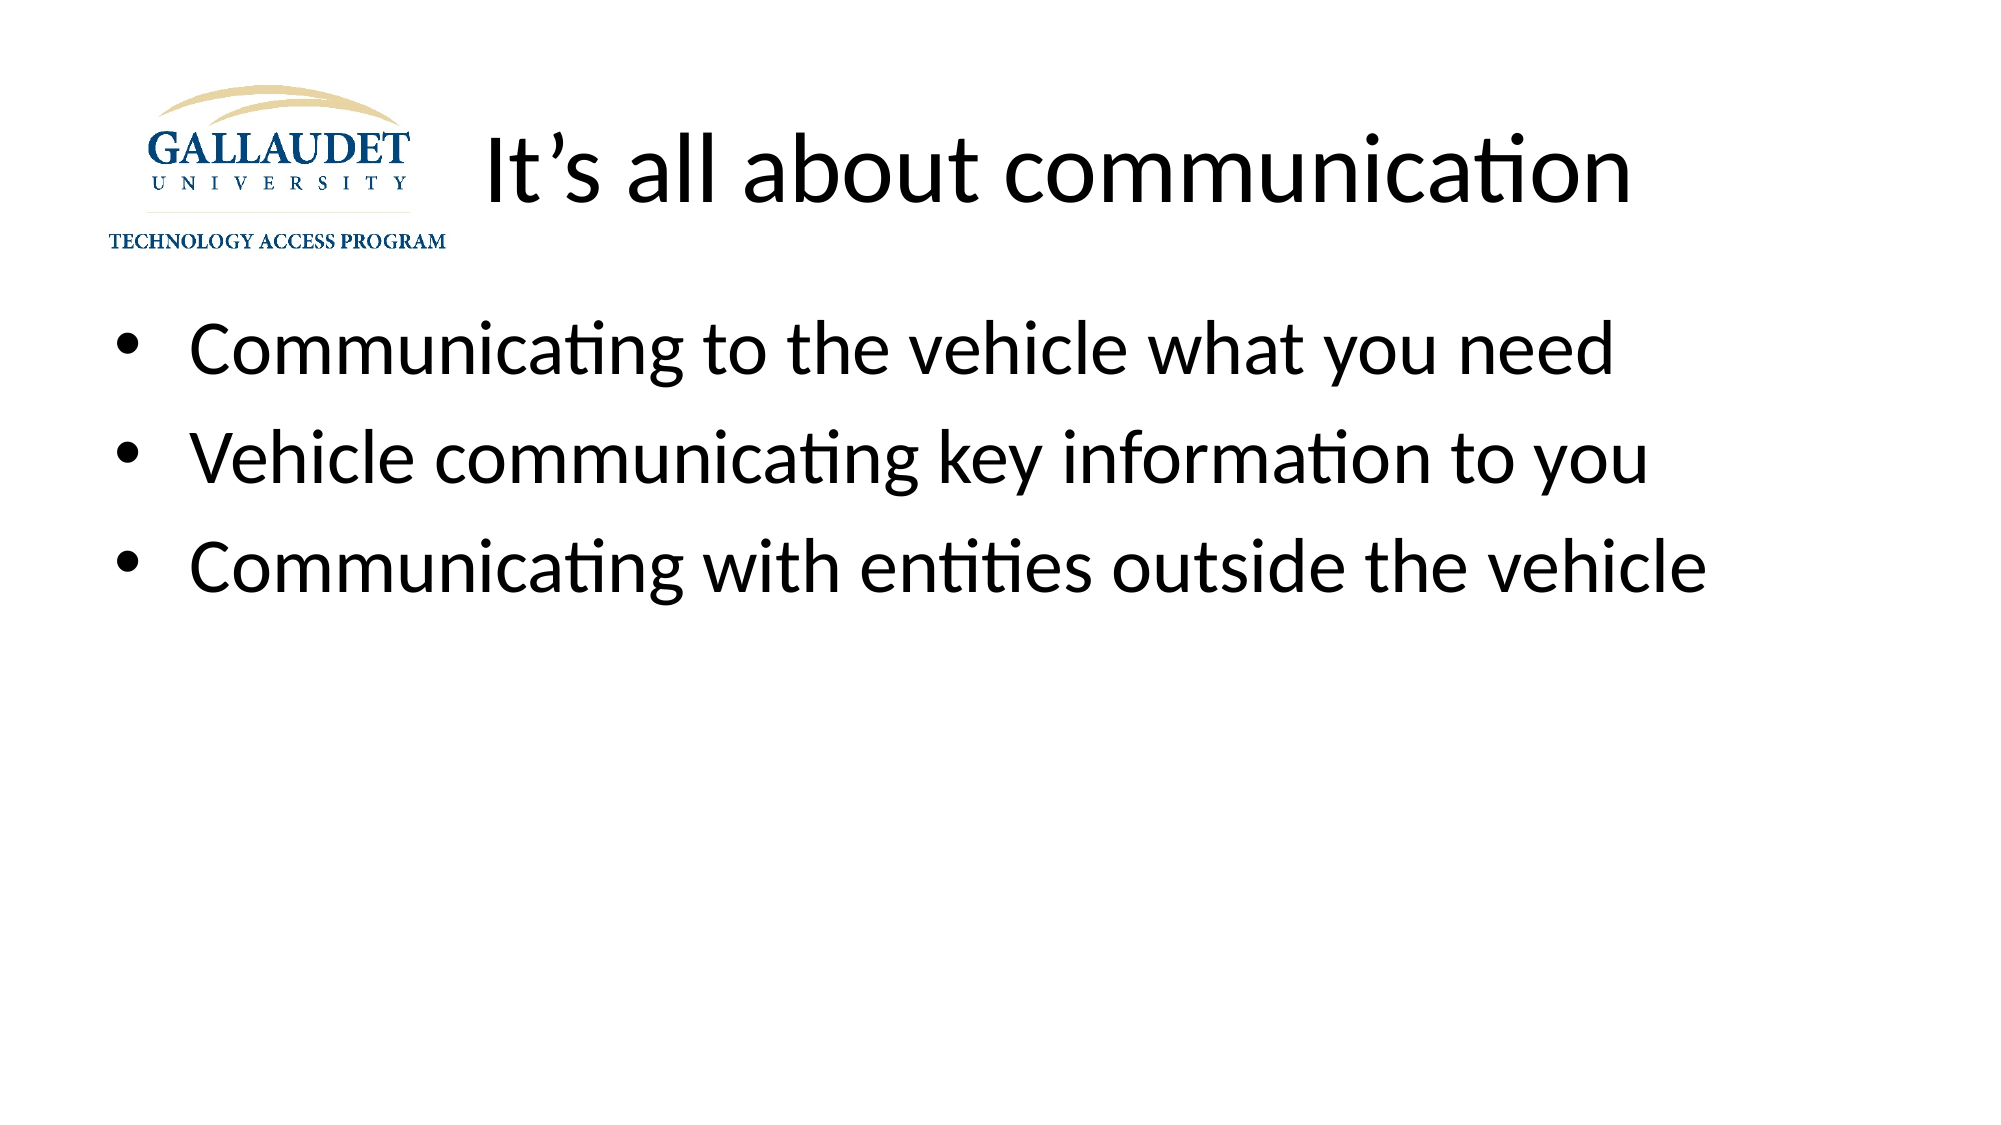

# It’s all about communication
Communicating to the vehicle what you need
Vehicle communicating key information to you
Communicating with entities outside the vehicle